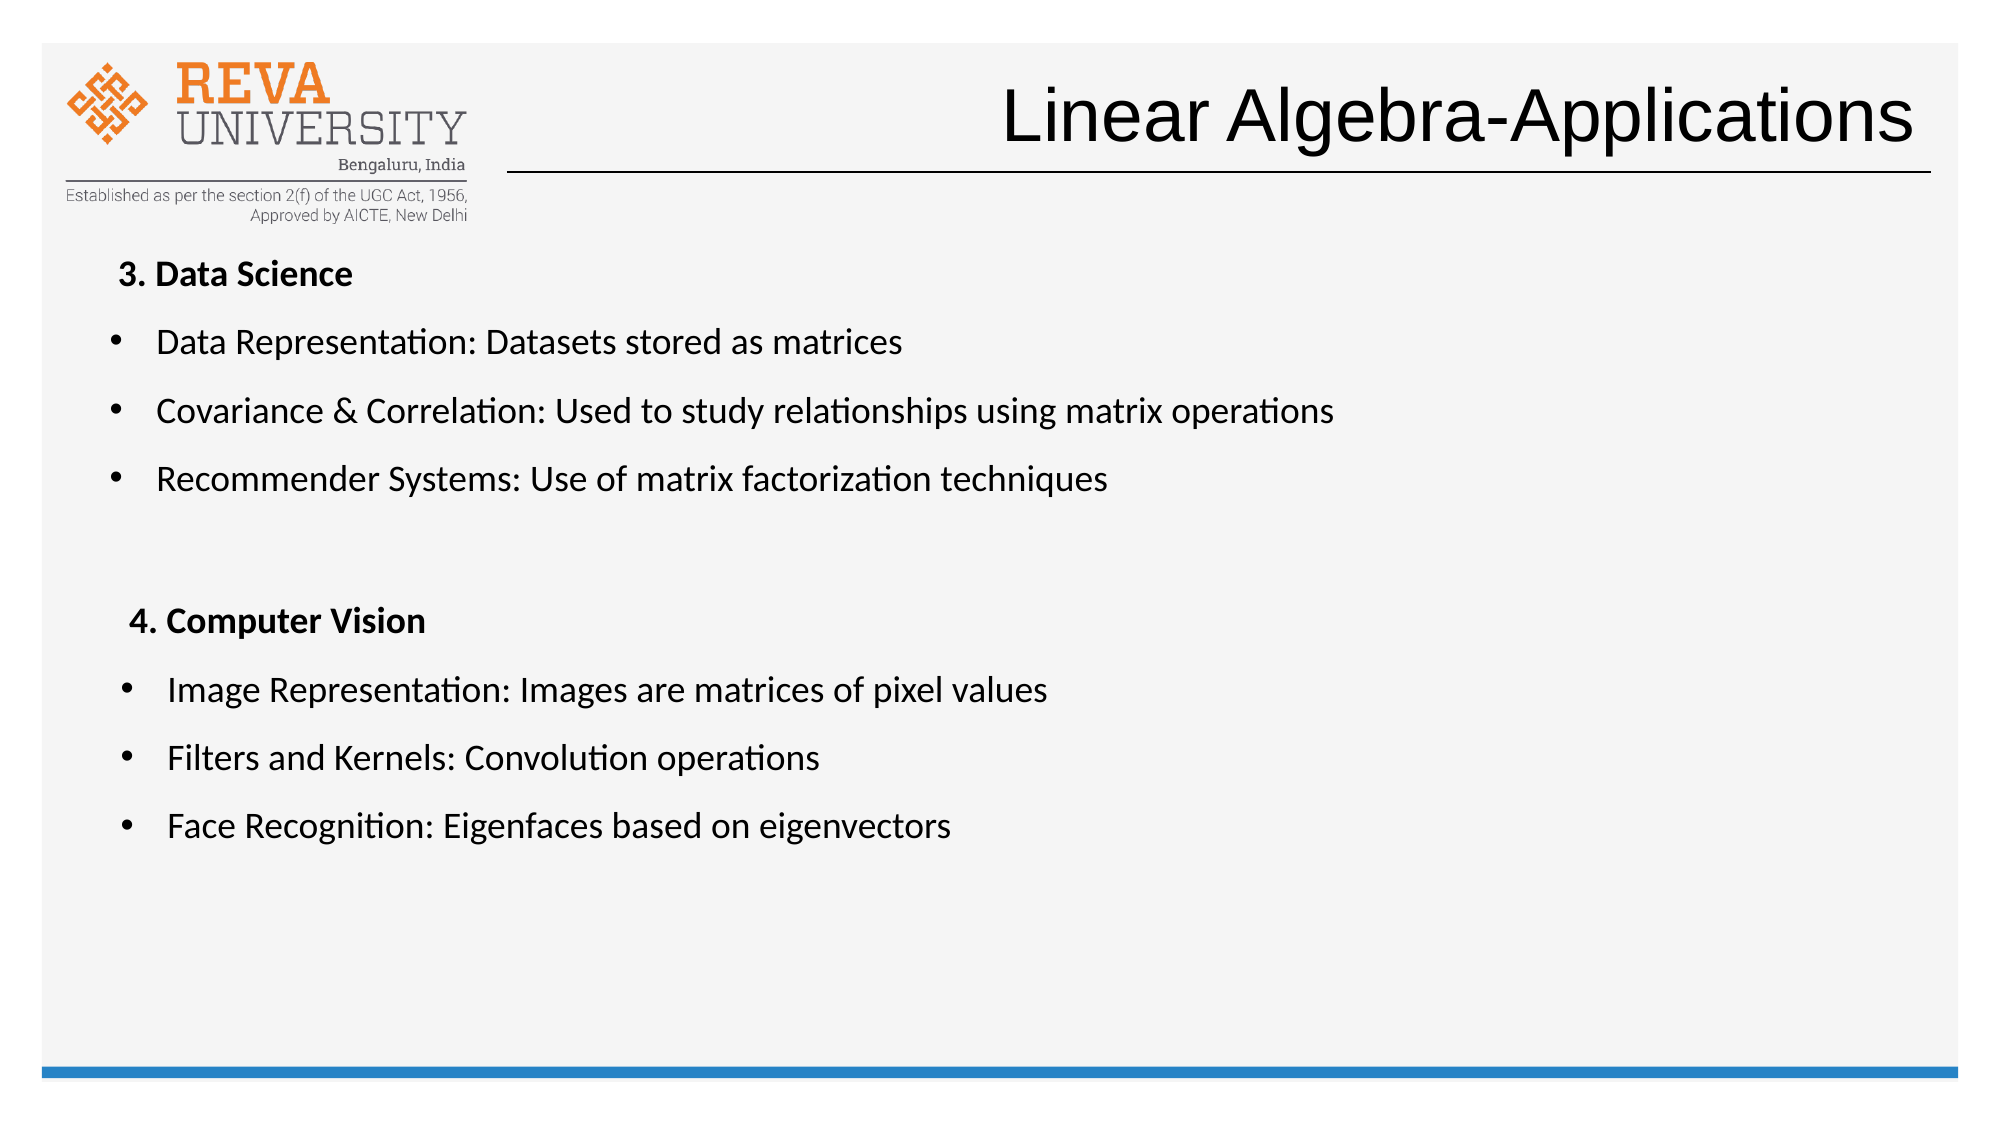

# Linear Algebra-Applications
 3. Data Science
Data Representation: Datasets stored as matrices
Covariance & Correlation: Used to study relationships using matrix operations
Recommender Systems: Use of matrix factorization techniques
 4. Computer Vision
Image Representation: Images are matrices of pixel values
Filters and Kernels: Convolution operations
Face Recognition: Eigenfaces based on eigenvectors